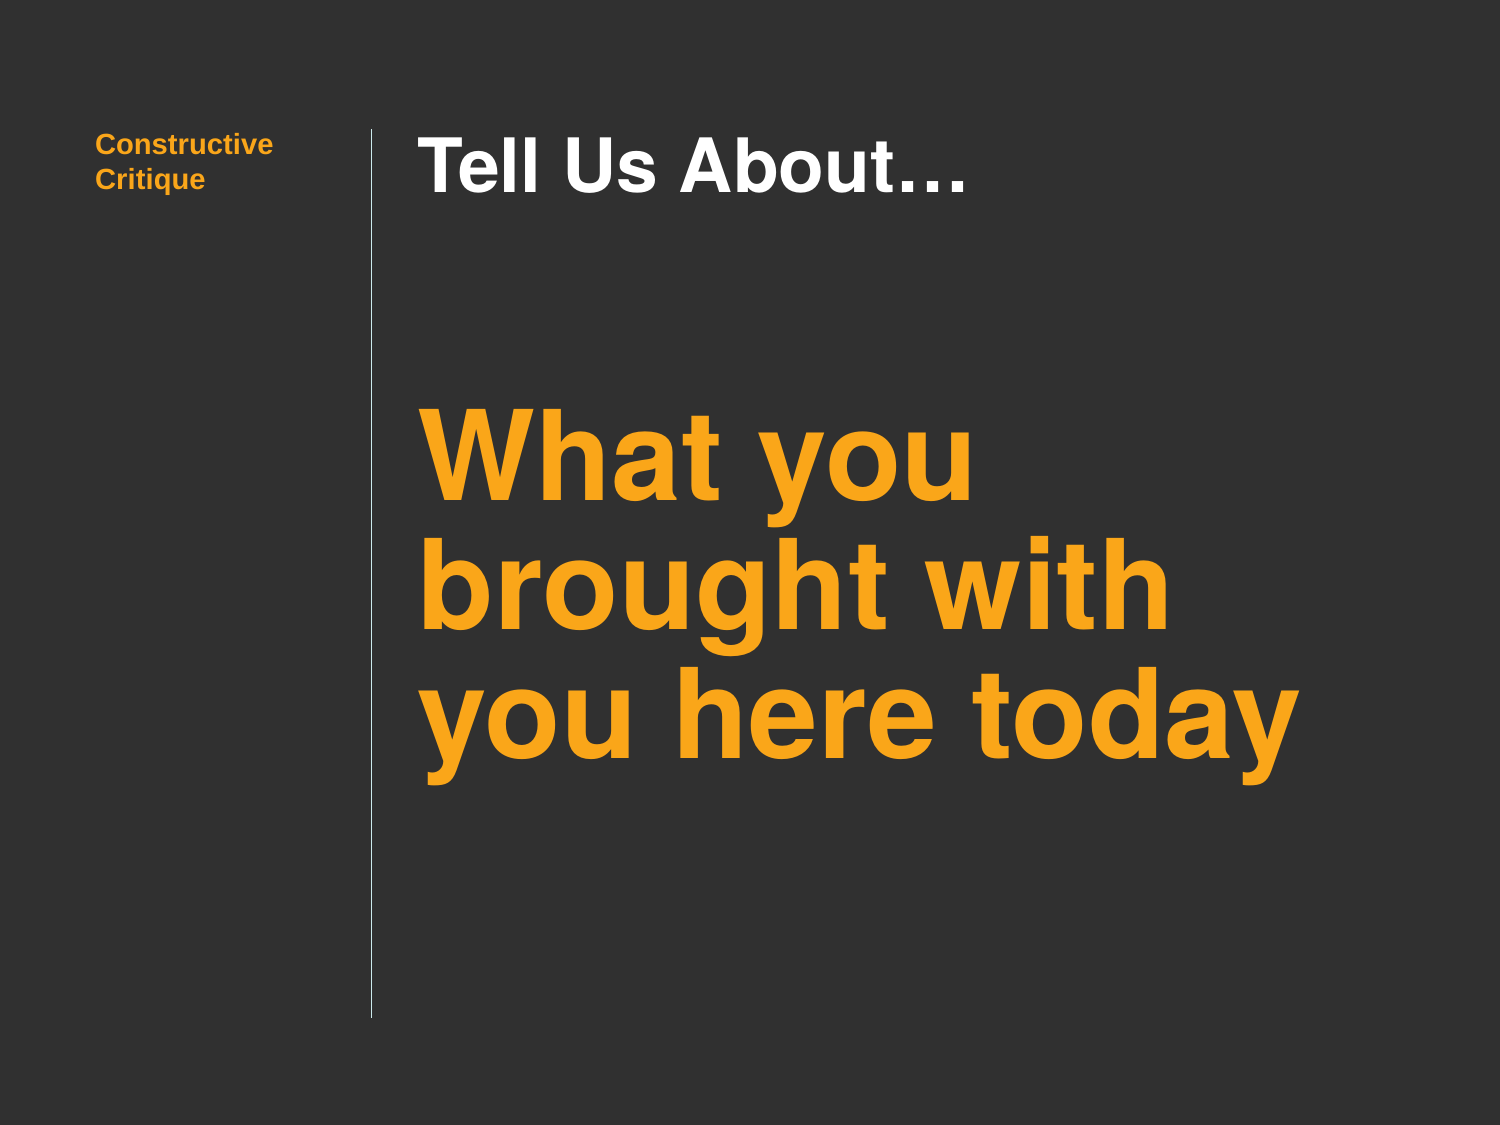

# Tell Us About…
Constructive Critique

What you brought with
you here today